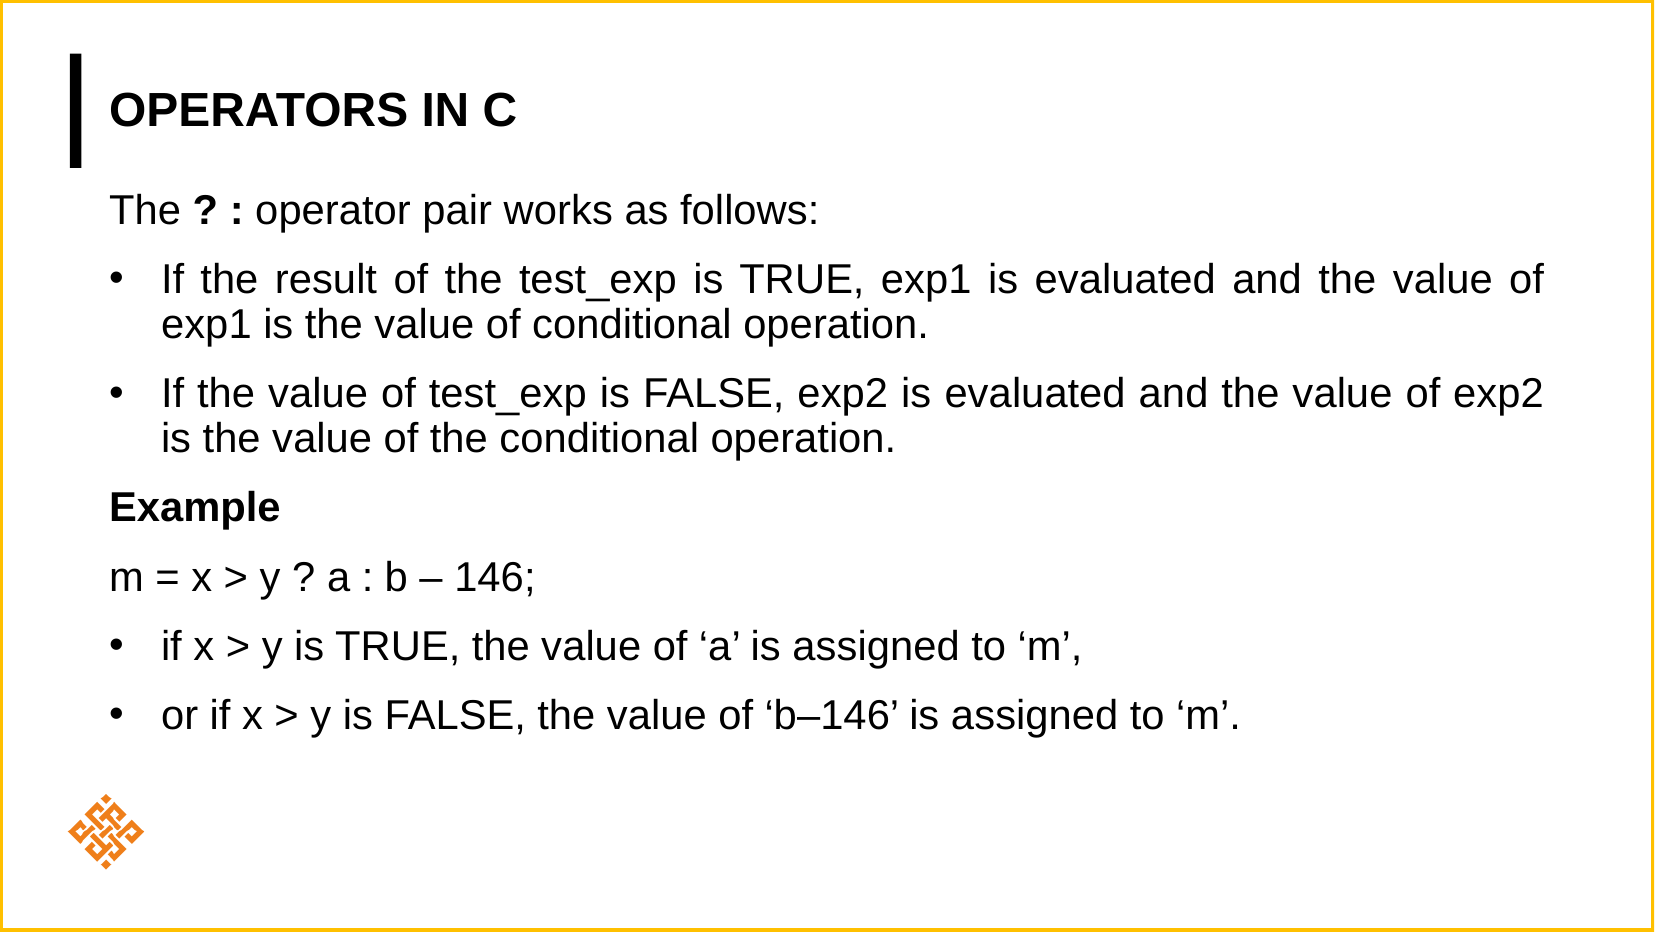

# Operators in c
The ? : operator pair works as follows:
If the result of the test_exp is TRUE, exp1 is evaluated and the value of exp1 is the value of conditional operation.
If the value of test_exp is FALSE, exp2 is evaluated and the value of exp2 is the value of the conditional operation.
Example
m = x > y ? a : b – 146;
if x > y is TRUE, the value of ‘a’ is assigned to ‘m’,
or if x > y is FALSE, the value of ‘b–146’ is assigned to ‘m’.